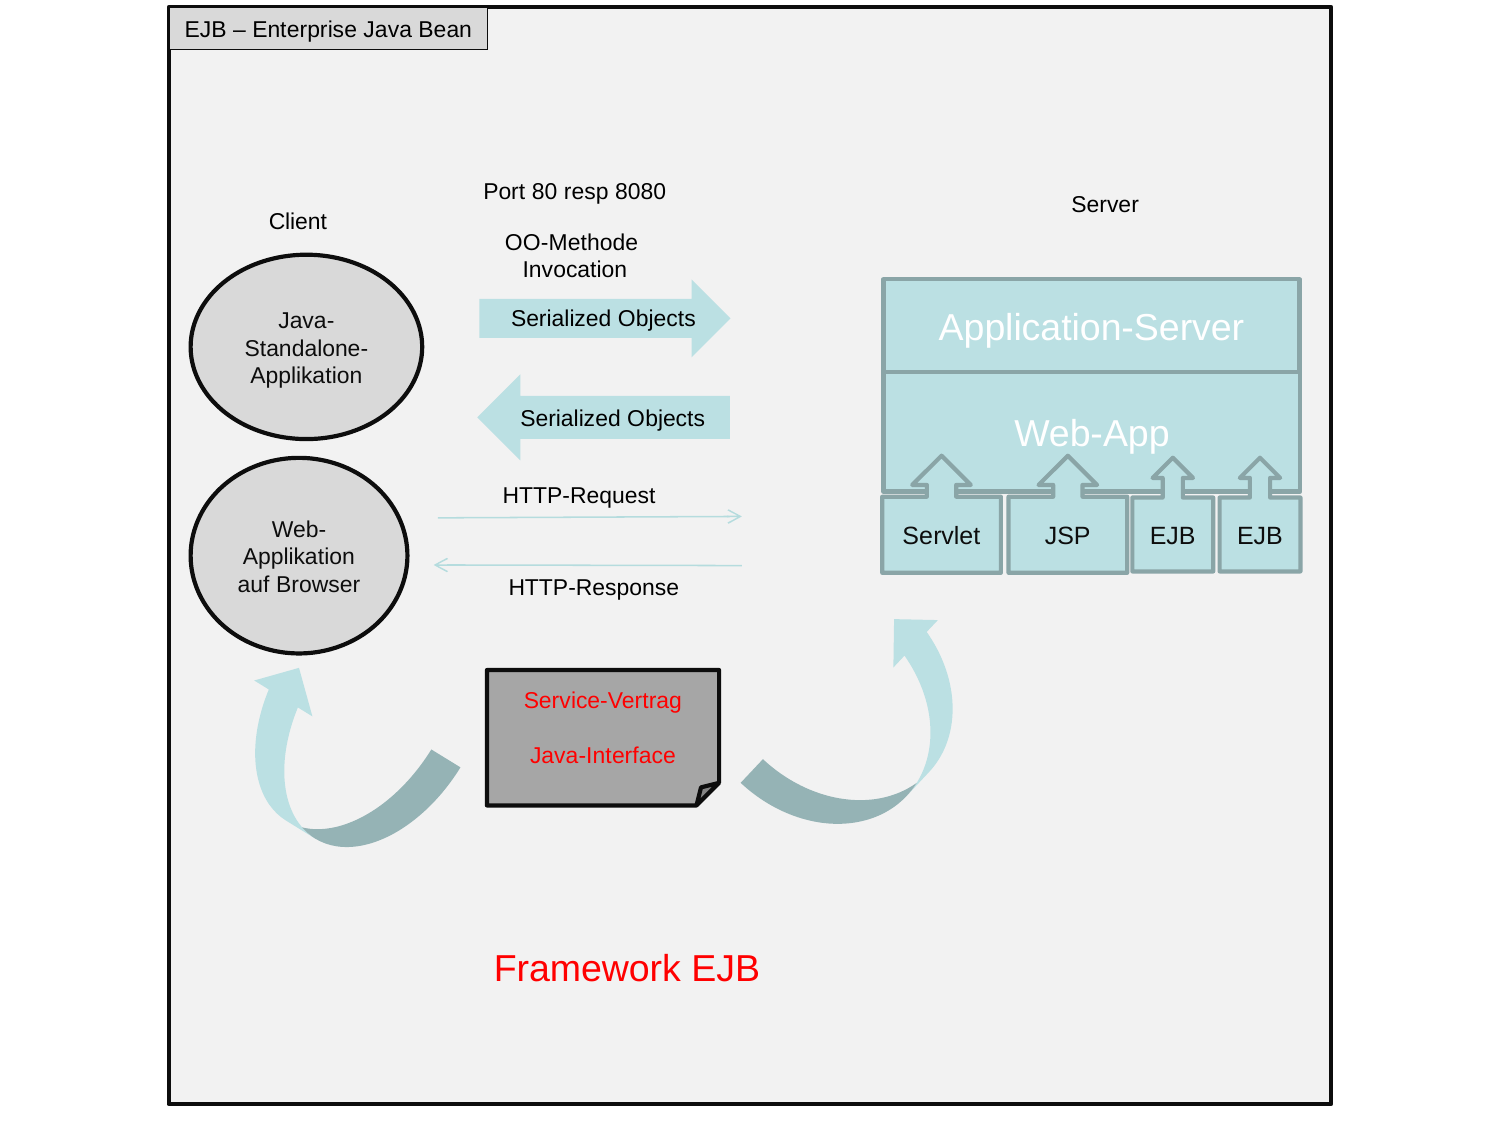

Au
EJB – Enterprise Java Bean
Port 80 resp 8080
Server

Client
OO-Methode
Invocation
Java-Standalone-Applikation
Application-Server

Serialized Objects
Web-App
Serialized Objects
Servlet
JSP
EJB
EJB
Web-Applikation
auf Browser
HTTP-Request
HTTP-Response

Service-Vertrag

Java-Interface

Framework EJB